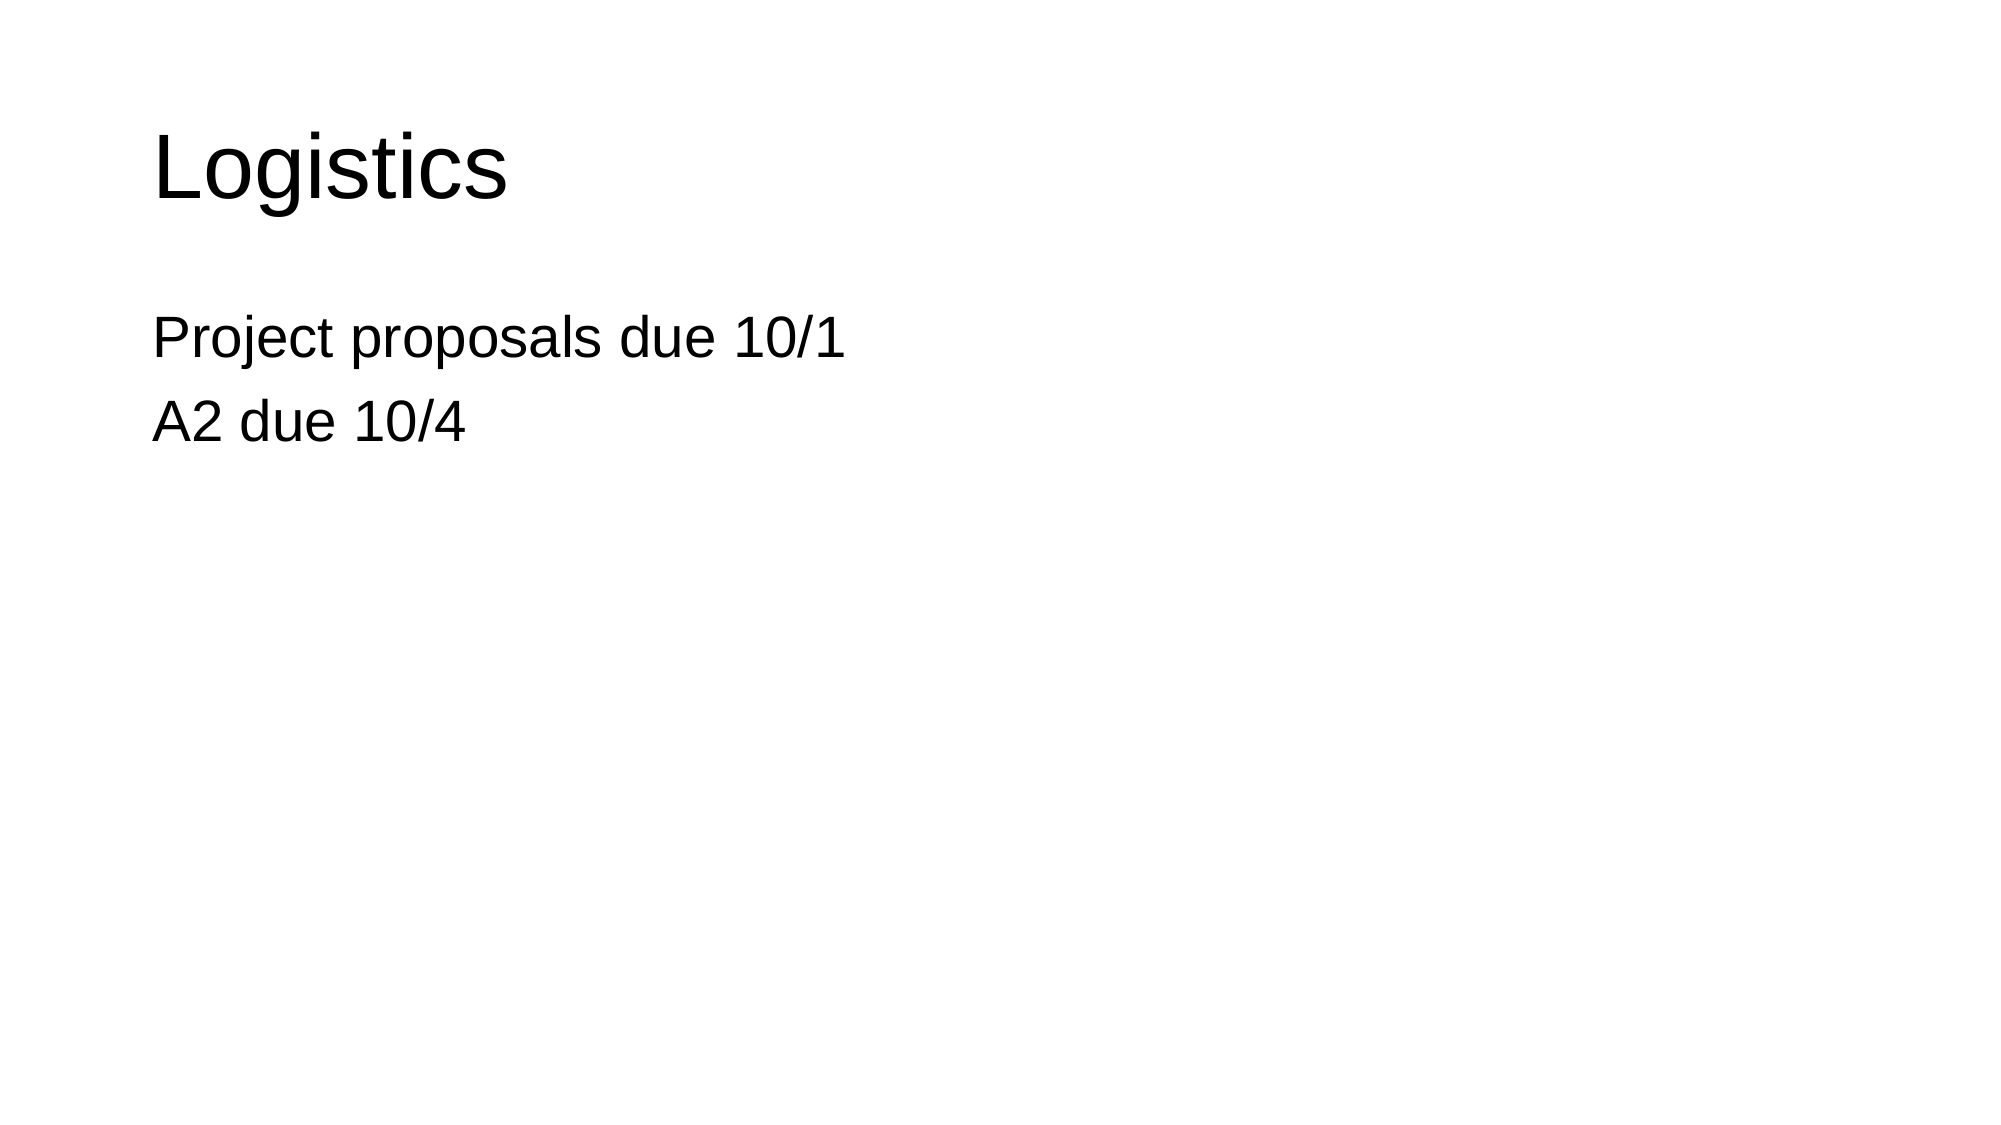

# Logistics
Project proposals due 10/1
A2 due 10/4